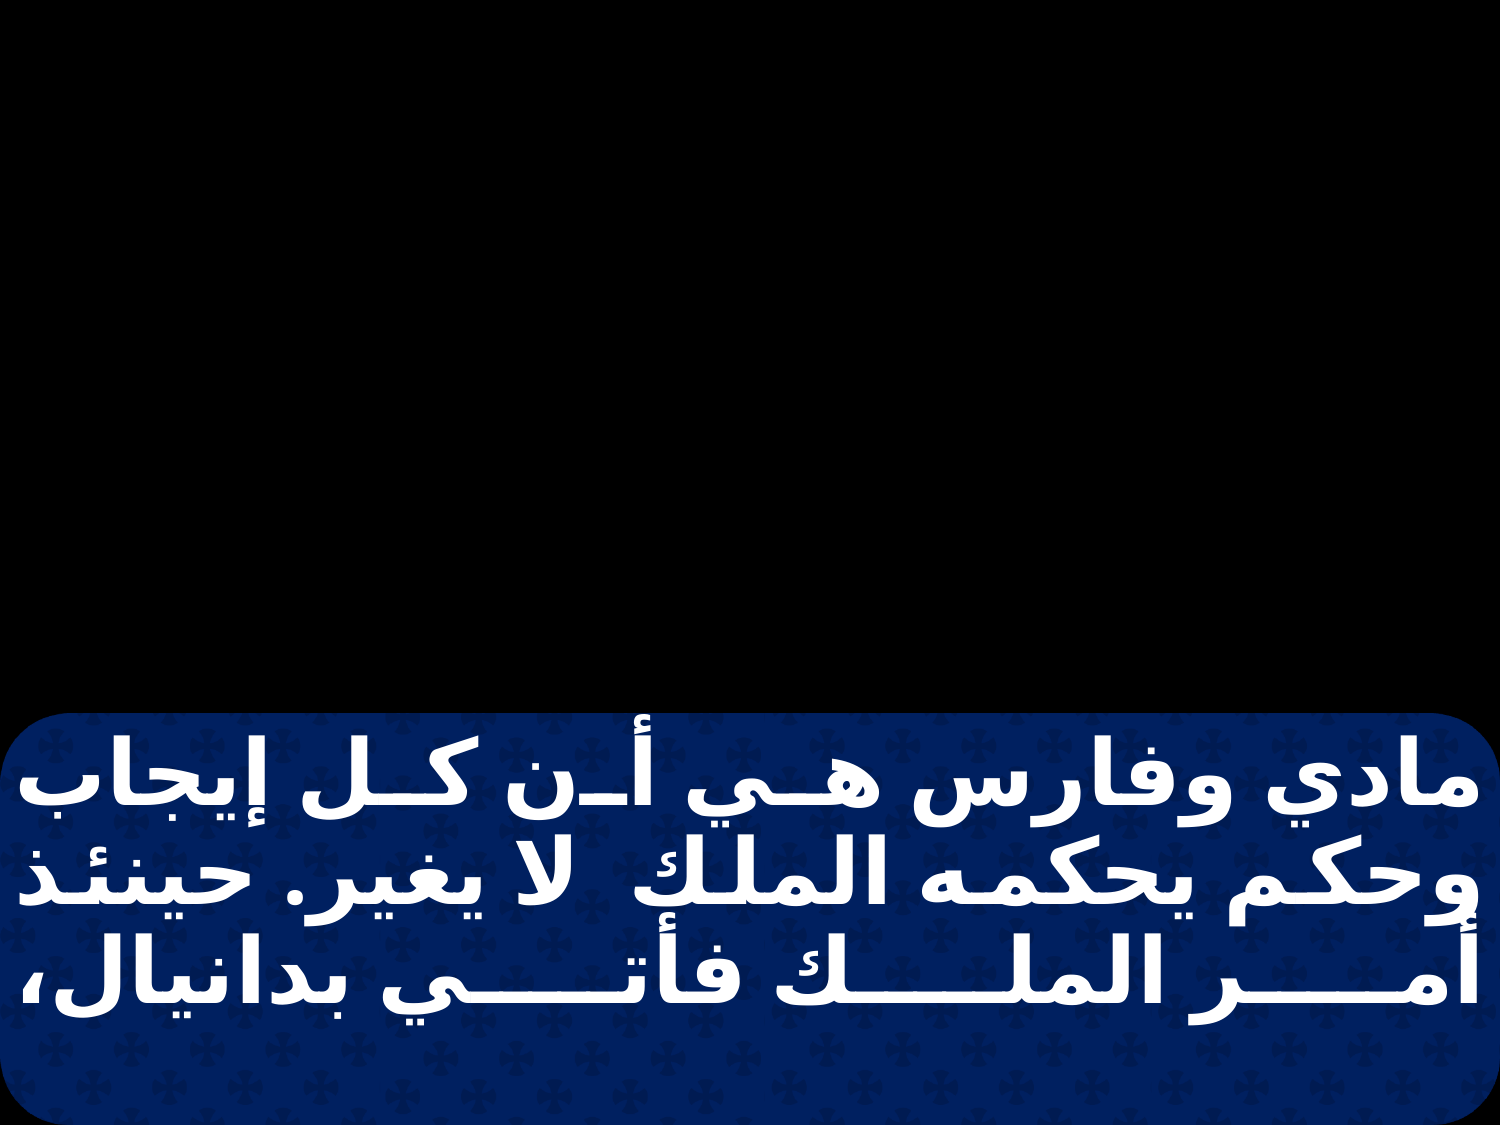

مادي وفارس هي أن كل إيجاب وحكم يحكمه الملك  لا يغير. حينئذ أمر الملك فأتي بدانيال،